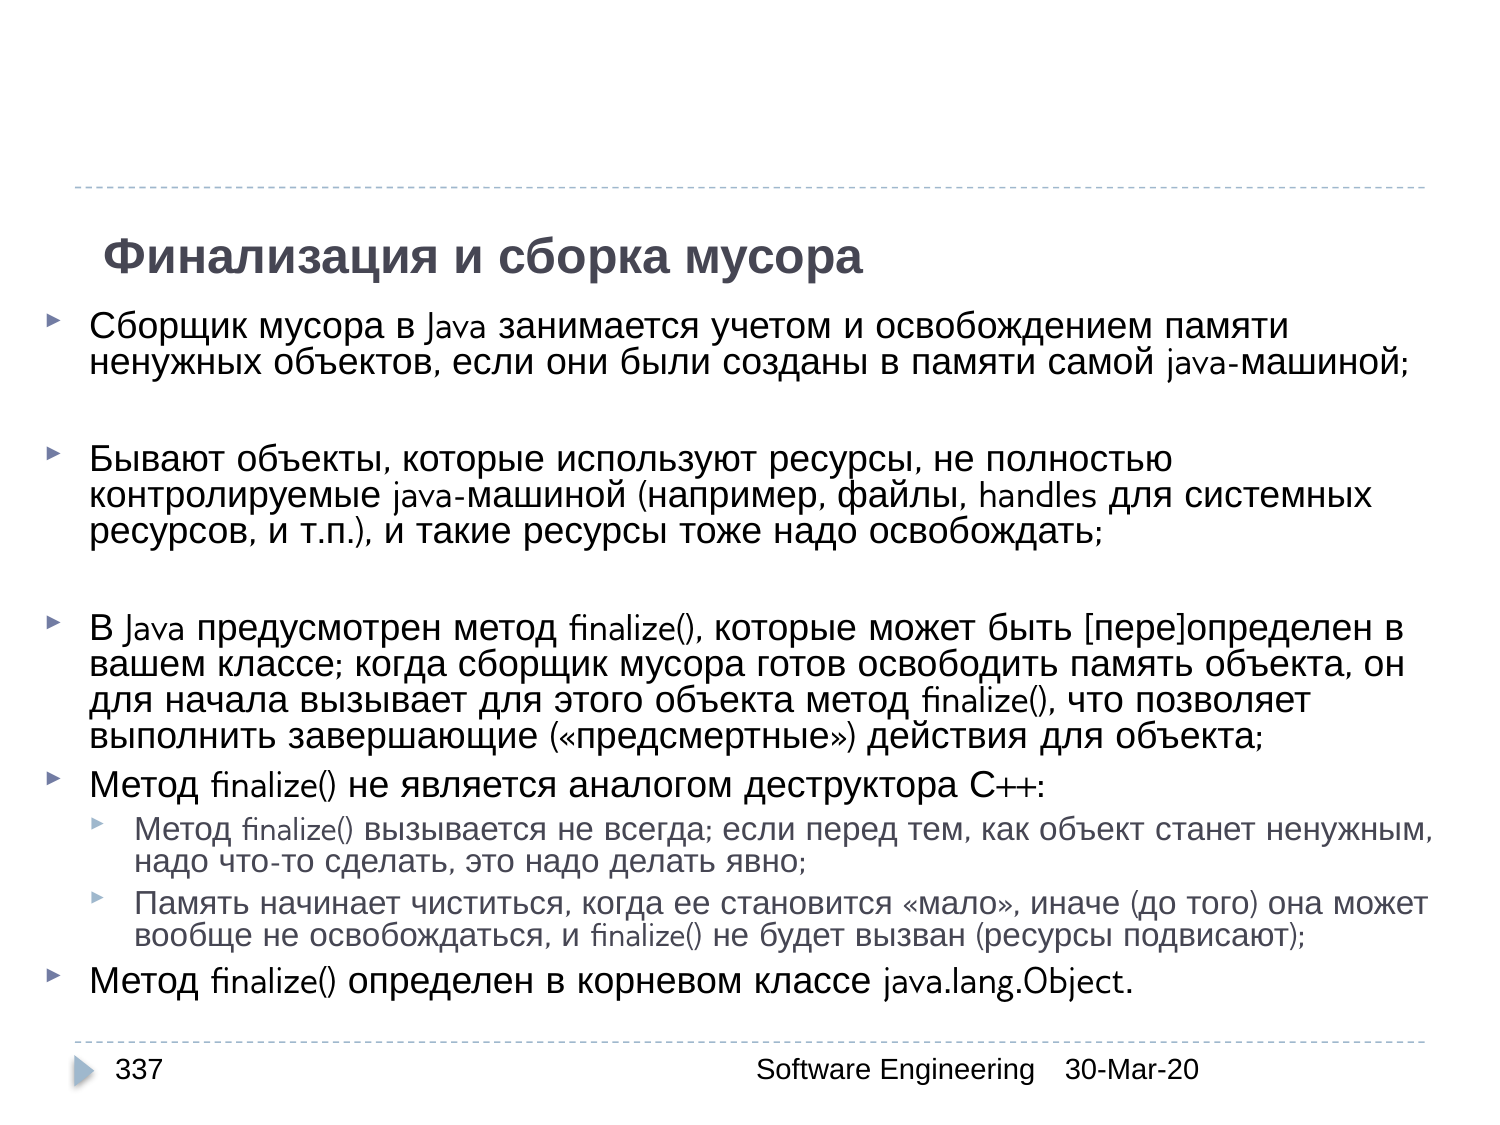

# Финализация и сборка мусора
Сборщик мусора в Java занимается учетом и освобождением памяти ненужных объектов, если они были созданы в памяти самой java-машиной;

Бывают объекты, которые используют ресурсы, не полностью контролируемые java-машиной (например, файлы, handles для системных ресурсов, и т.п.), и такие ресурсы тоже надо освобождать;

В Java предусмотрен метод finalize(), которые может быть [пере]определен в вашем классе; когда сборщик мусора готов освободить память объекта, он для начала вызывает для этого объекта метод finalize(), что позволяет выполнить завершающие («предсмертные») действия для объекта;
Метод finalize() не является аналогом деструктора С++:
Метод finalize() вызывается не всегда; если перед тем, как объект станет ненужным, надо что-то сделать, это надо делать явно;
Память начинает чиститься, когда ее становится «мало», иначе (до того) она может вообще не освобождаться, и finalize() не будет вызван (ресурсы подвисают);
Метод finalize() определен в корневом классе java.lang.Object.

337
Software Engineering
30-Mar-20